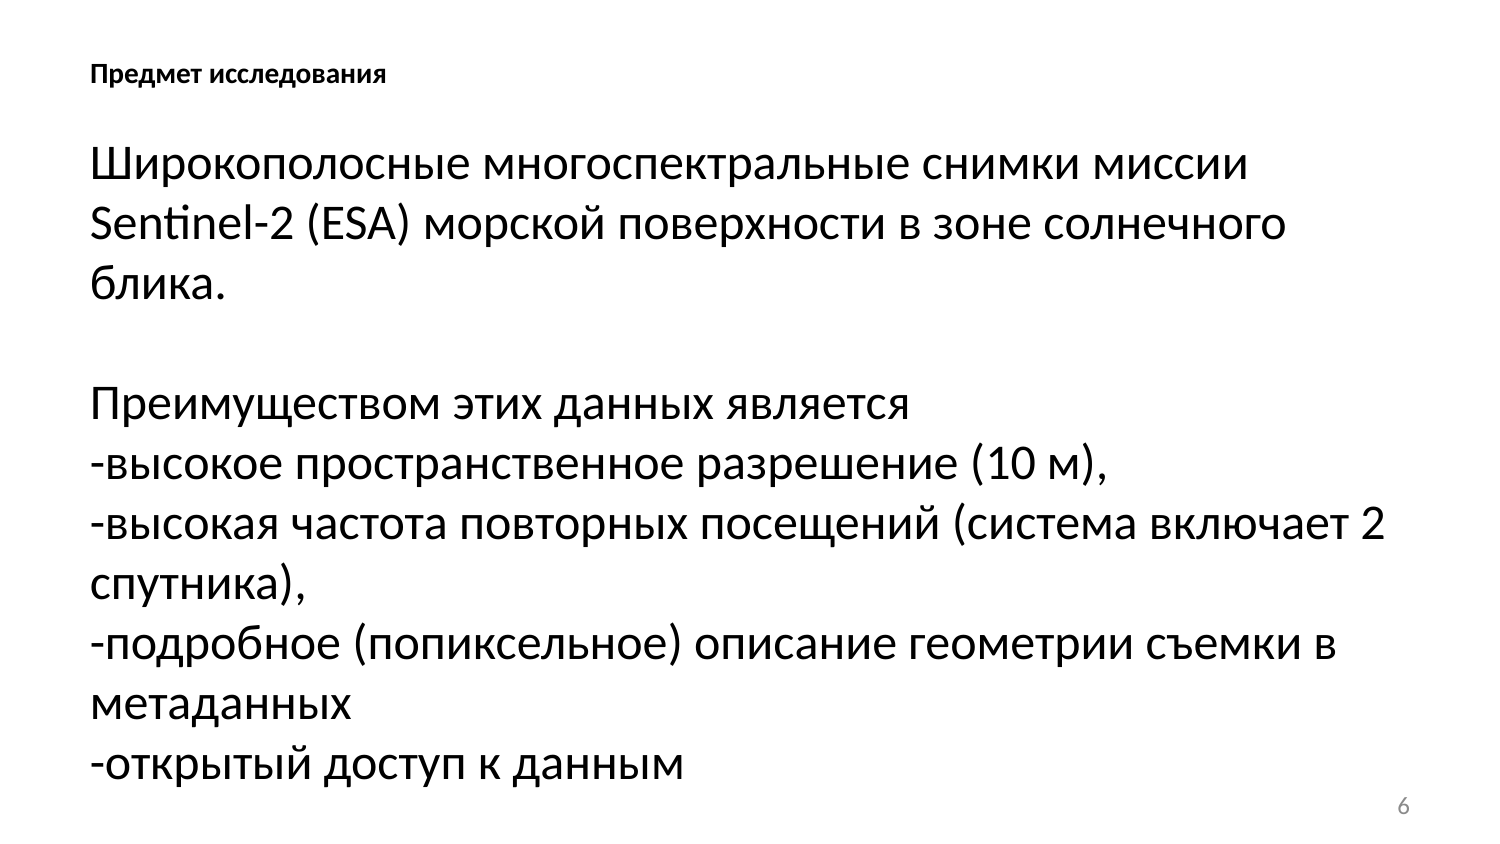

# Предмет исследования
Широкополосные многоспектральные снимки миссии Sentinel-2 (ESA) морской поверхности в зоне солнечного блика.

Преимуществом этих данных является
-высокое пространственное разрешение (10 м),
-высокая частота повторных посещений (система включает 2 спутника),
-подробное (попиксельное) описание геометрии съемки в метаданных
-открытый доступ к данным

6